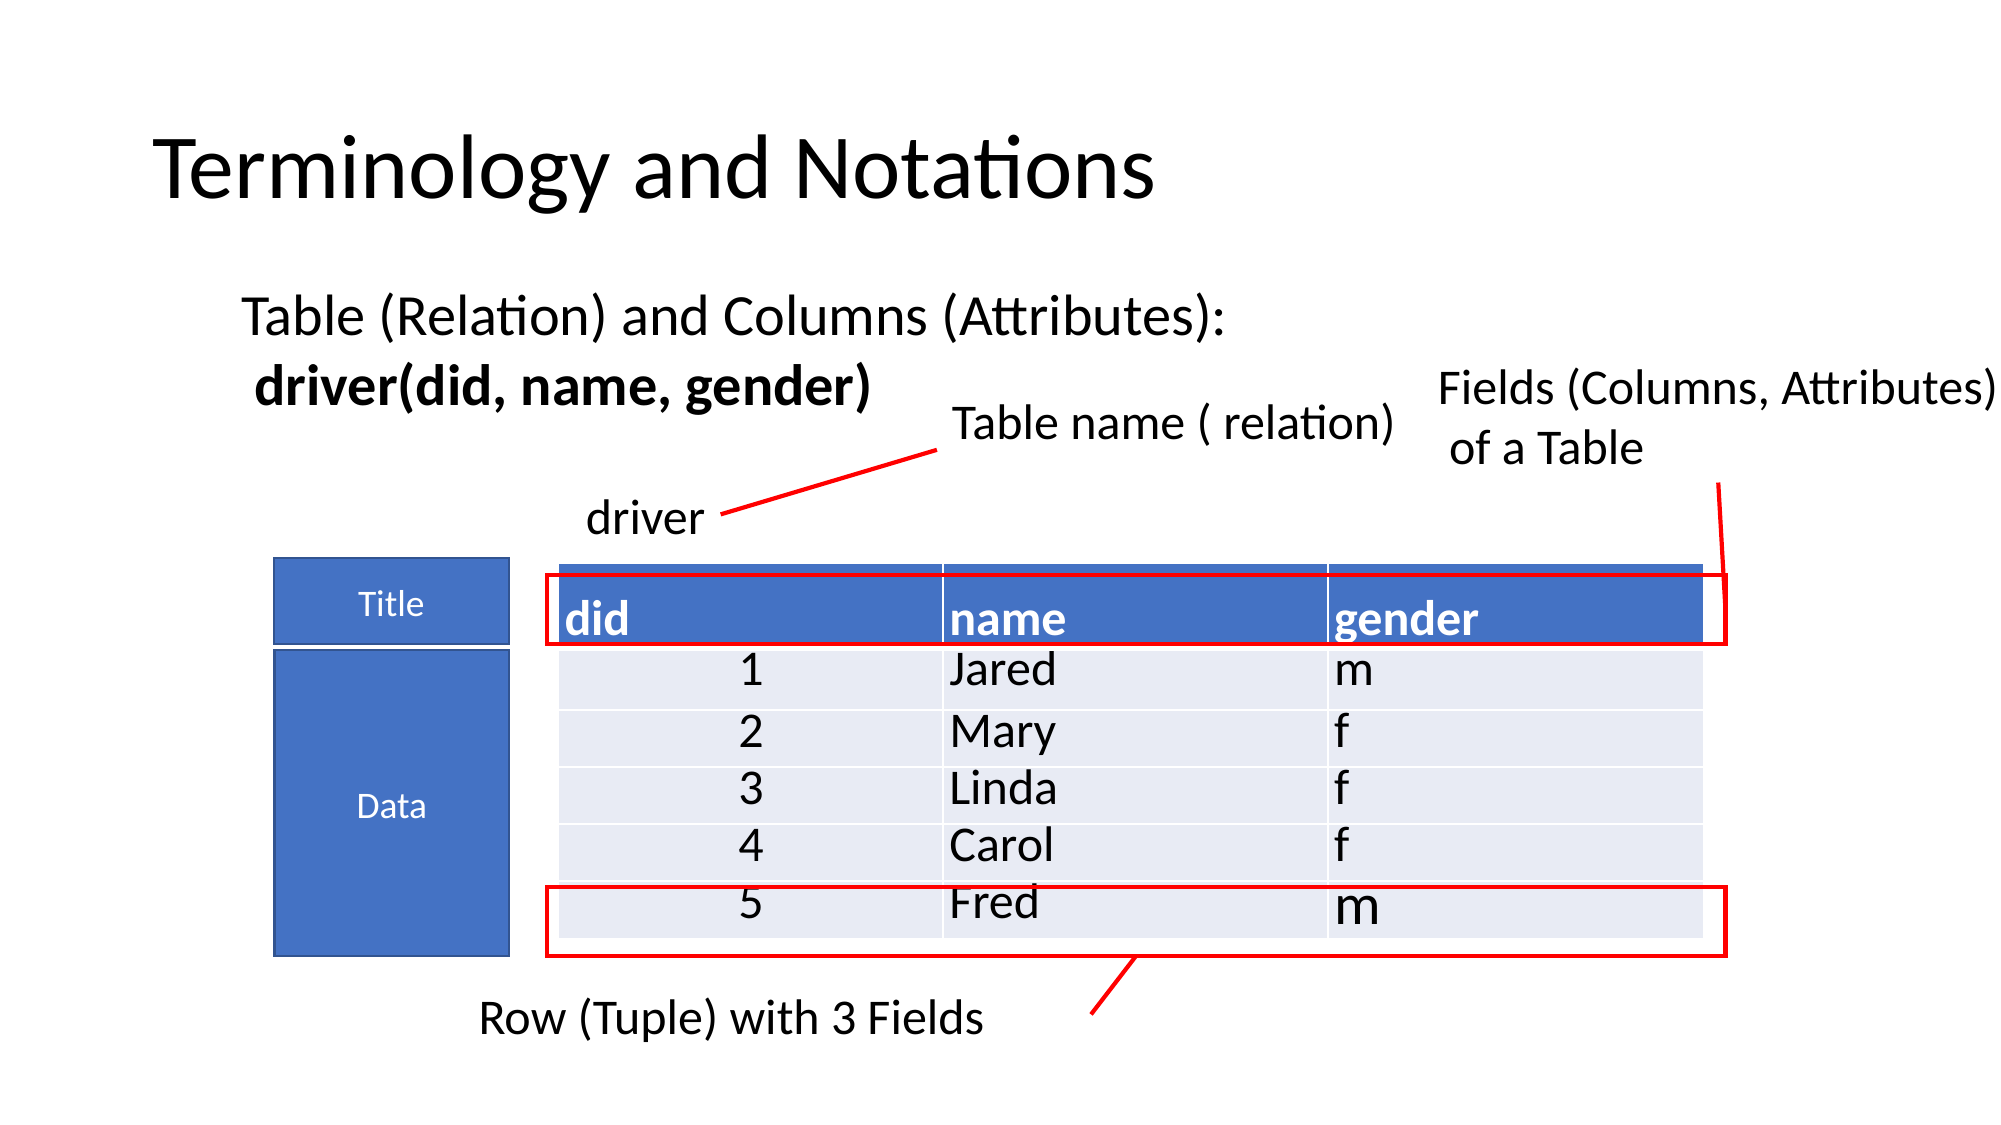

# Terminology and Notations
Table (Relation) and Columns (Attributes):
 driver(did, name, gender)
Fields (Columns, Attributes)
 of a Table
Table name ( relation)

driver
Title
| did | name | gender |
| --- | --- | --- |
| 1 | Jared | m |
| 2 | Mary | f |
| 3 | Linda | f |
| 4 | Carol | f |
| 5 | Fred | m |

Data

Row (Tuple) with 3 Fields